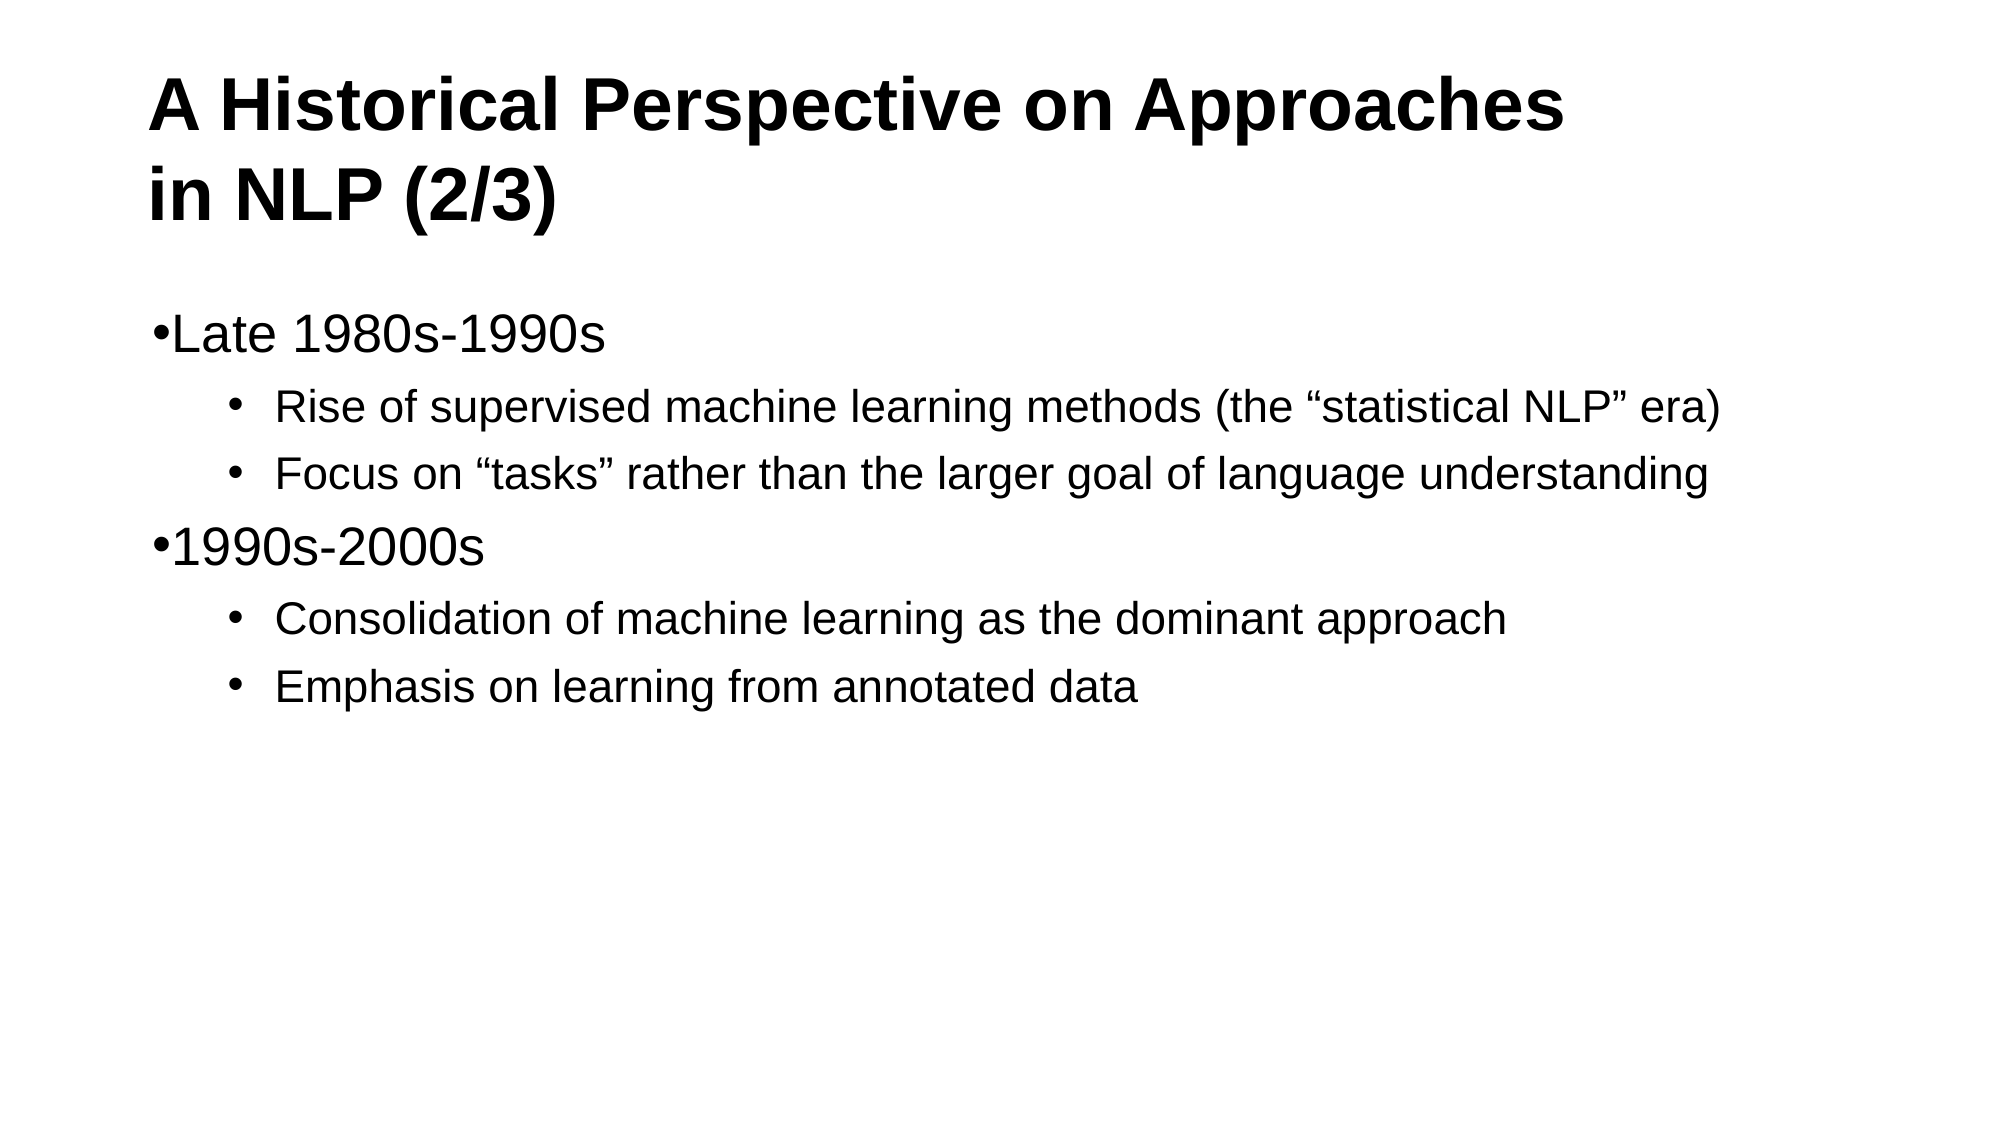

A Historical Perspective on Approaches
in NLP (2/3)
Late 1980s-1990s
Rise of supervised machine learning methods (the “statistical NLP” era)
Focus on “tasks” rather than the larger goal of language understanding
1990s-2000s
Consolidation of machine learning as the dominant approach
Emphasis on learning from annotated data